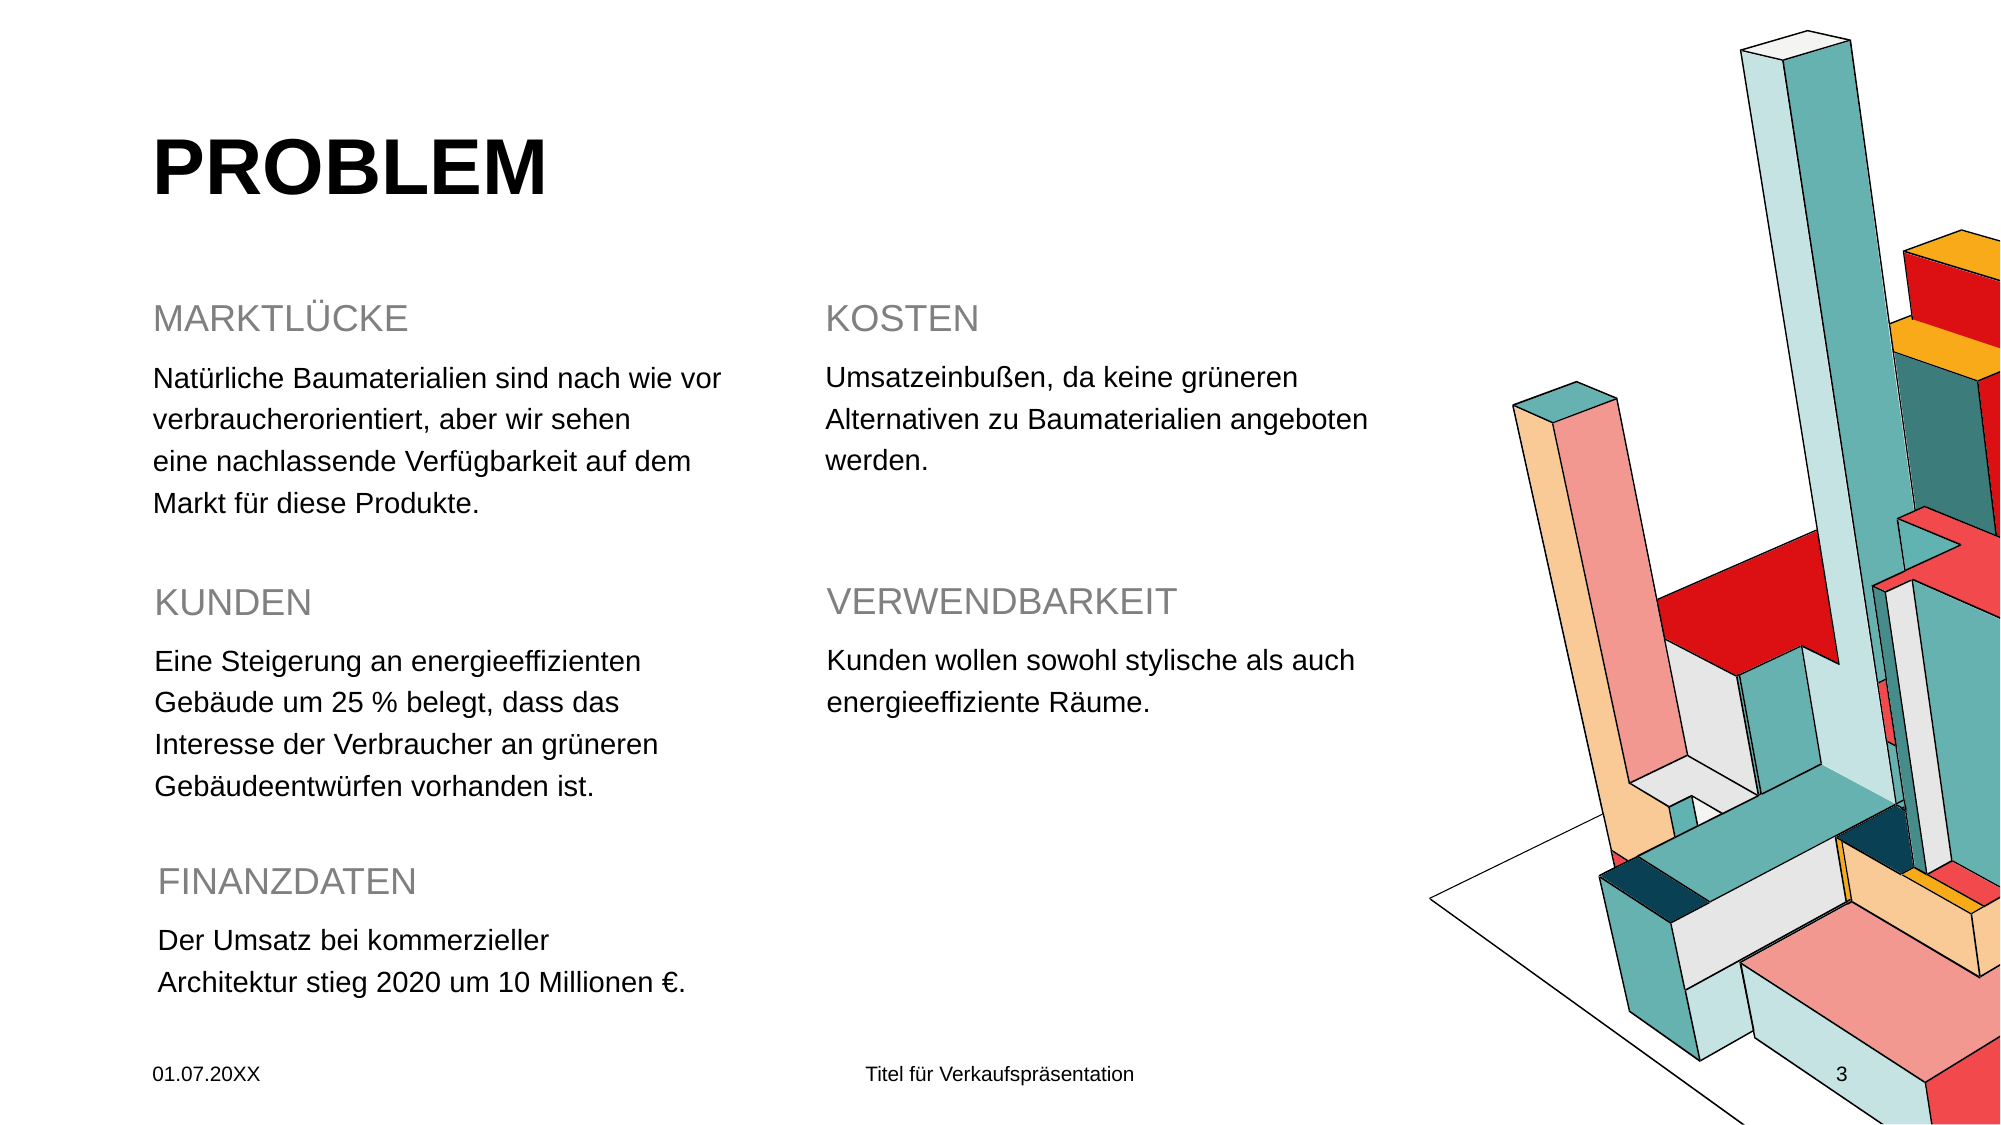

# PROBLEM
KOSTEN
MARKTLÜCKE
Umsatzeinbußen, da keine grüneren Alternativen zu Baumaterialien angeboten werden.
Natürliche Baumaterialien sind nach wie vor verbraucherorientiert, aber wir sehen eine nachlassende Verfügbarkeit auf dem Markt für diese Produkte.
VERWENDBARKEIT
KUNDEN
Kunden wollen sowohl stylische als auch energieeffiziente Räume.
Eine Steigerung an energieeffizienten Gebäude um 25 % belegt, dass das Interesse der Verbraucher an grüneren Gebäudeentwürfen vorhanden ist.
FINANZDATEN
Der Umsatz bei kommerzieller Architektur stieg 2020 um 10 Millionen €.
01.07.20XX
Titel für Verkaufspräsentation
3